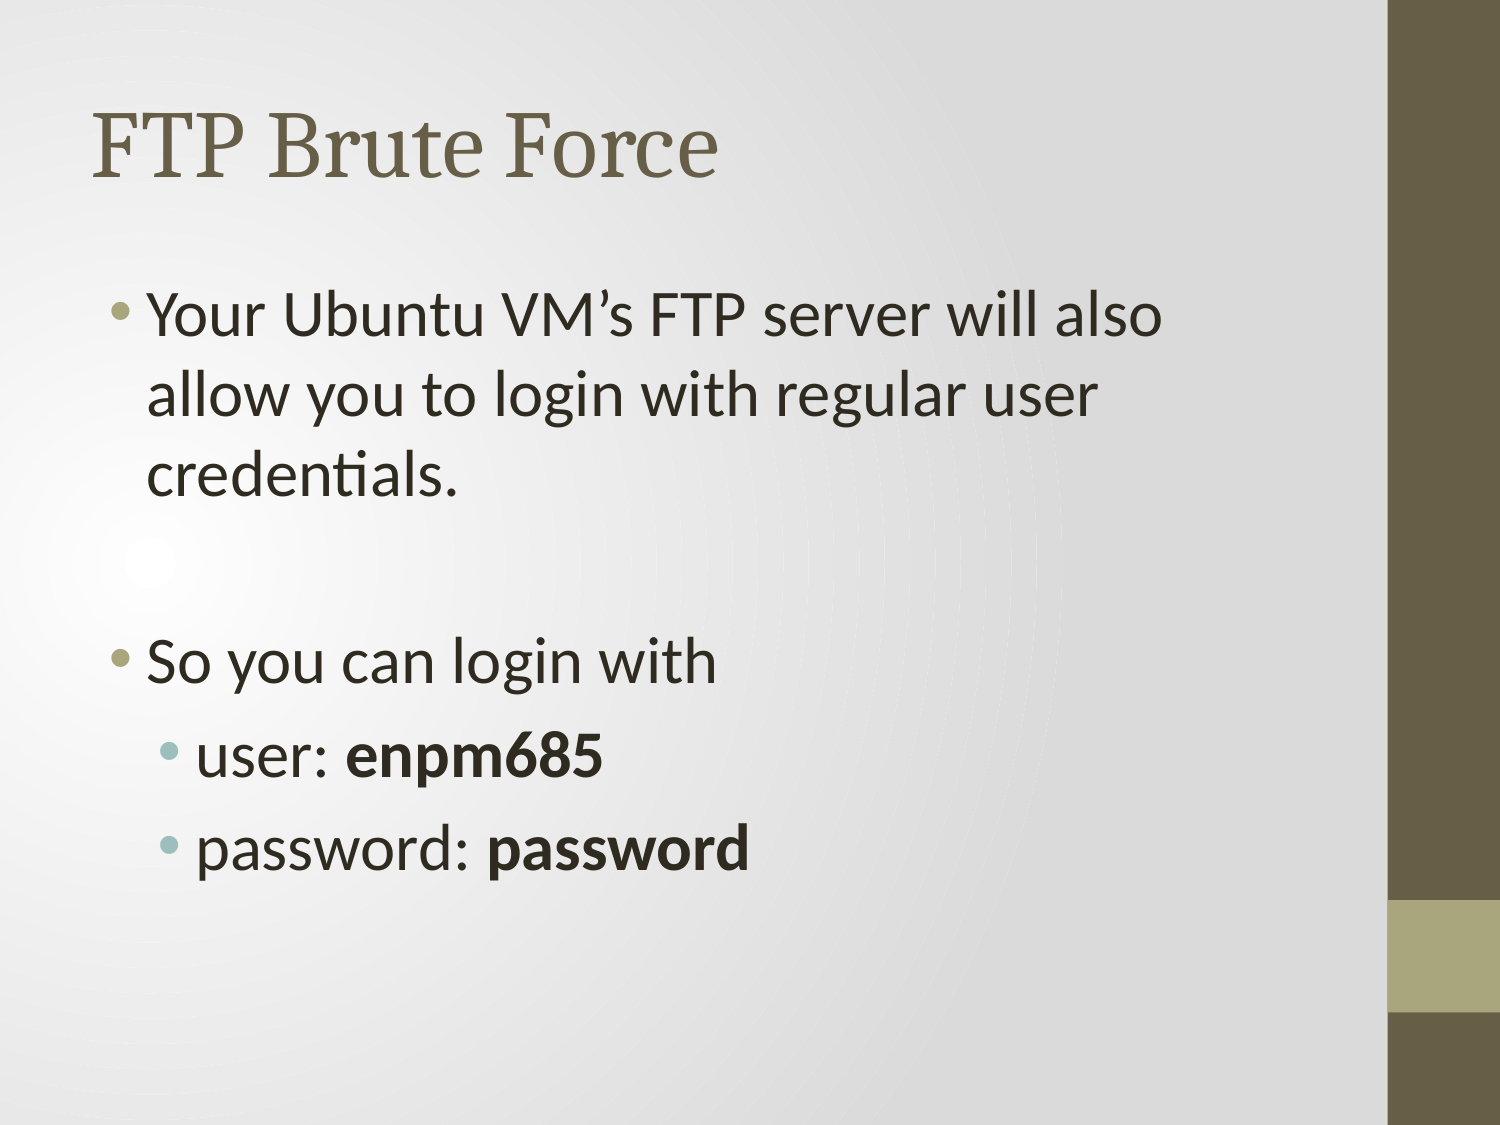

# FTP Brute Force
Your Ubuntu VM’s FTP server will also allow you to login with regular user credentials.

So you can login with
user: enpm685
password: password